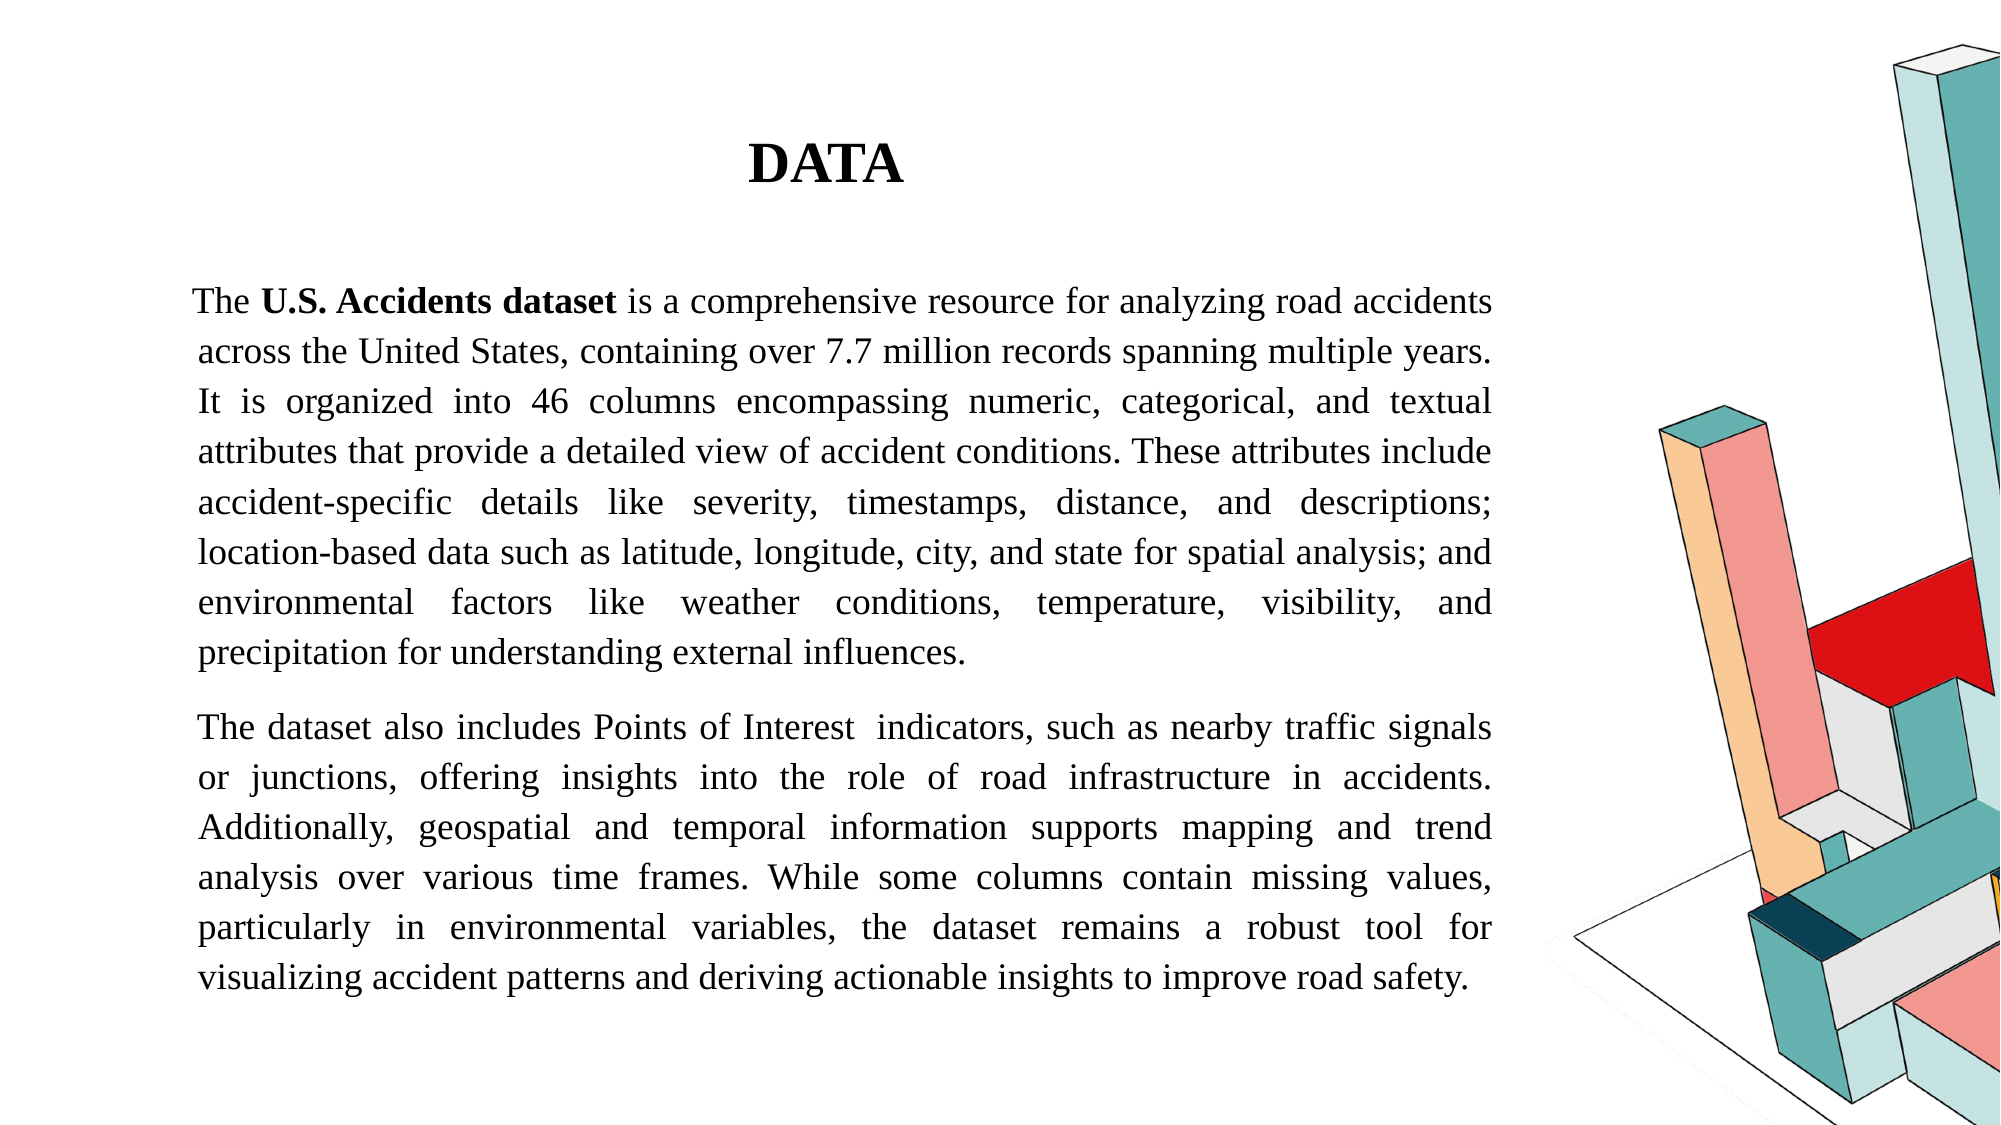

# DATA
   The U.S. Accidents dataset is a comprehensive resource for analyzing road accidents across the United States, containing over 7.7 million records spanning multiple years. It is organized into 46 columns encompassing numeric, categorical, and textual attributes that provide a detailed view of accident conditions. These attributes include accident-specific details like severity, timestamps, distance, and descriptions; location-based data such as latitude, longitude, city, and state for spatial analysis; and environmental factors like weather conditions, temperature, visibility, and precipitation for understanding external influences.
   The dataset also includes Points of Interest  indicators, such as nearby traffic signals or junctions, offering insights into the role of road infrastructure in accidents. Additionally, geospatial and temporal information supports mapping and trend analysis over various time frames. While some columns contain missing values, particularly in environmental variables, the dataset remains a robust tool for visualizing accident patterns and deriving actionable insights to improve road safety.